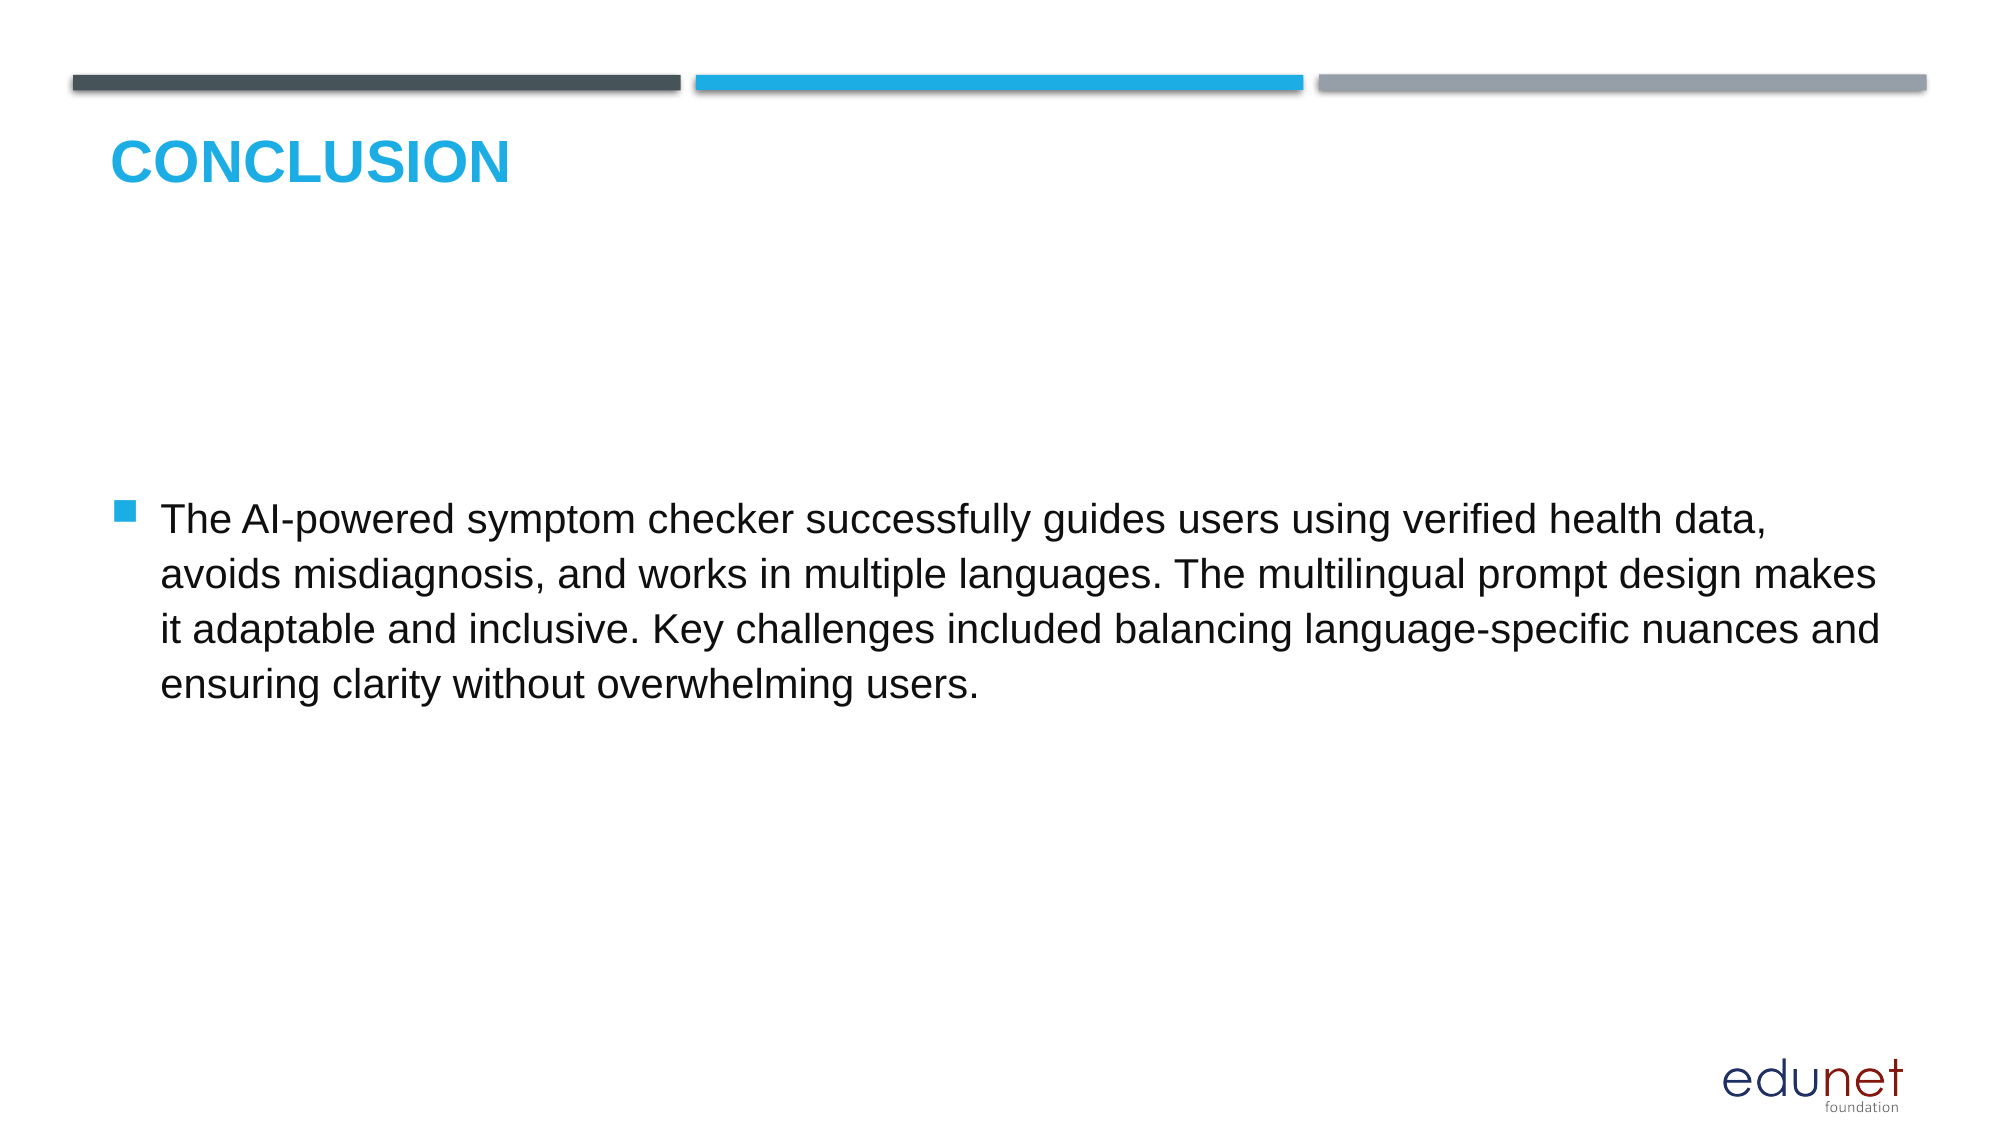

# Conclusion
The AI-powered symptom checker successfully guides users using verified health data, avoids misdiagnosis, and works in multiple languages. The multilingual prompt design makes it adaptable and inclusive. Key challenges included balancing language-specific nuances and ensuring clarity without overwhelming users.